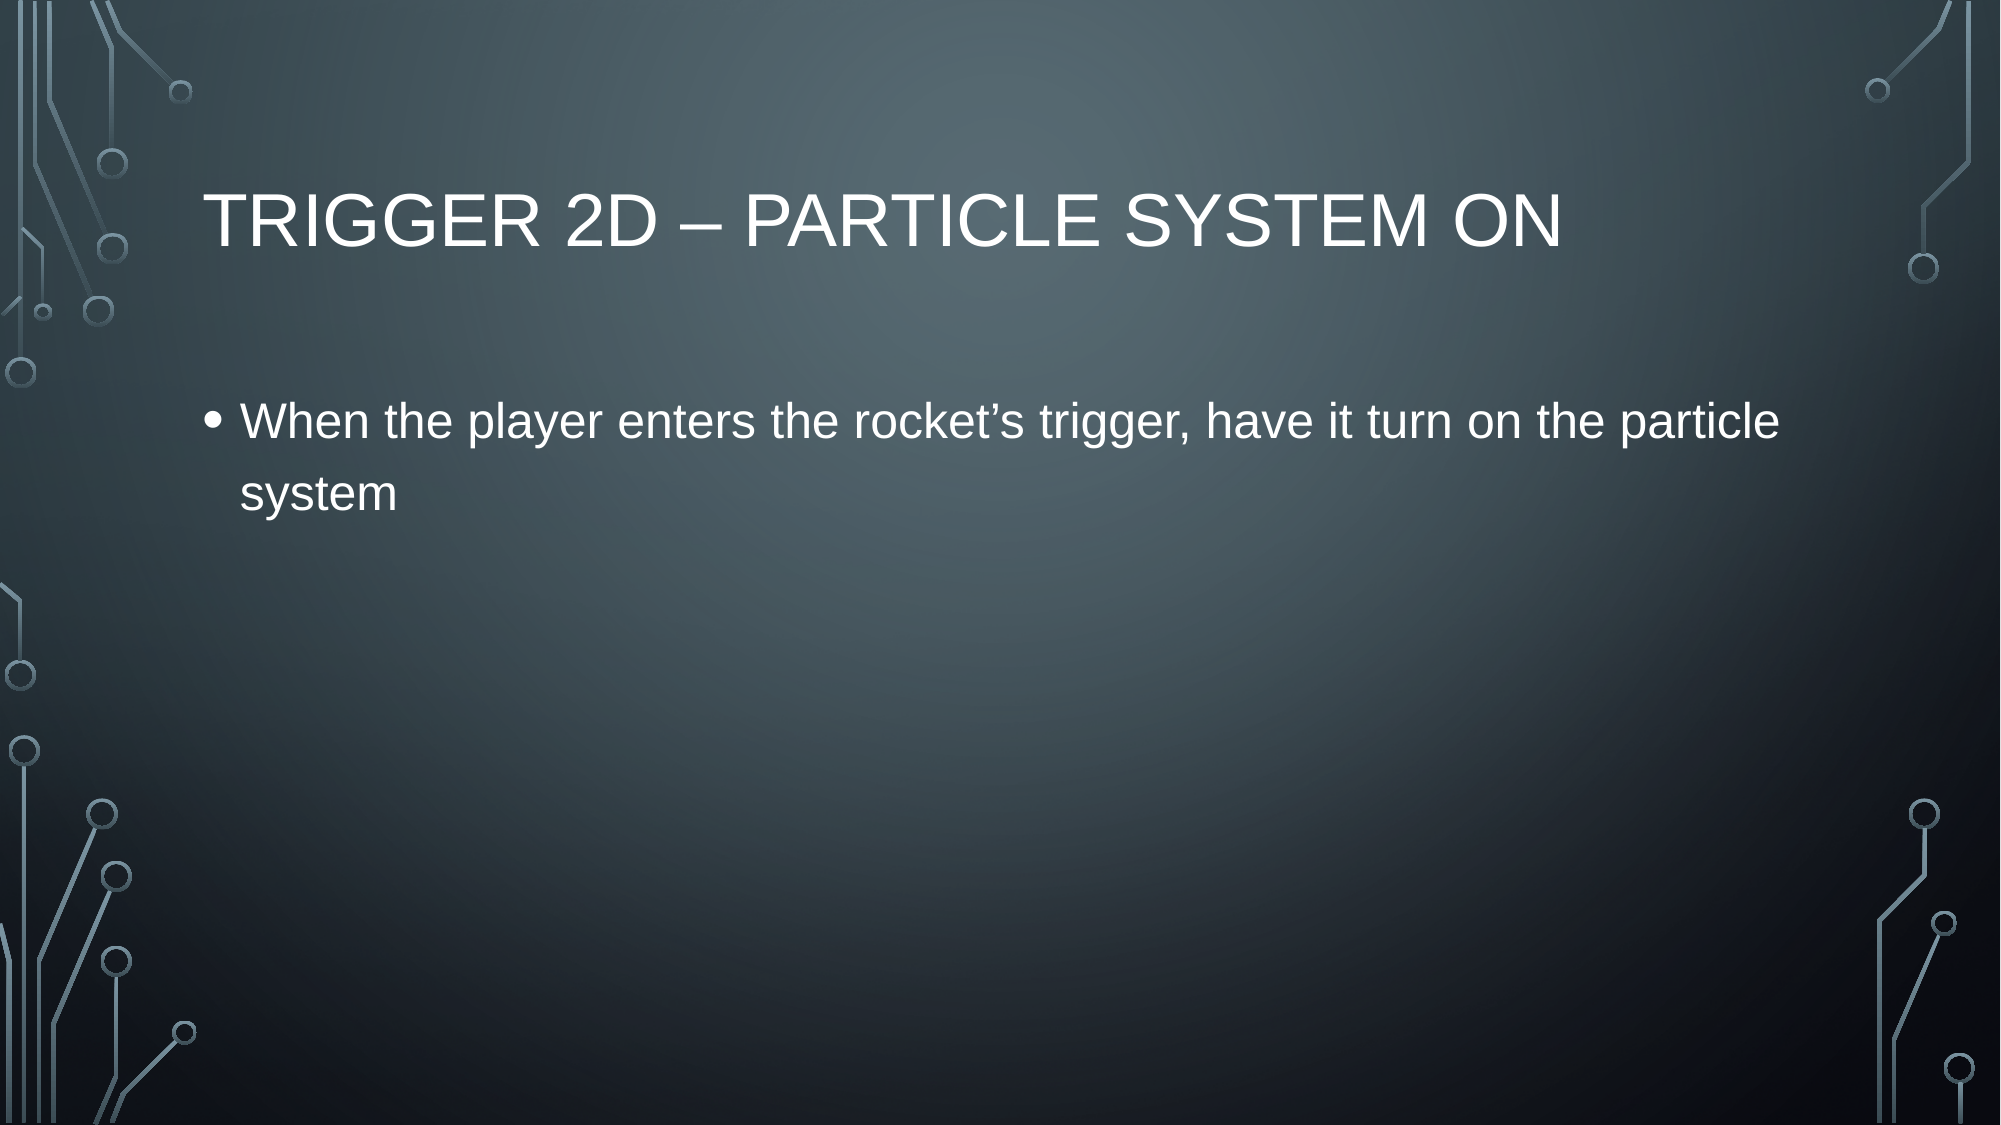

# Trigger 2D – particle system On
When the player enters the rocket’s trigger, have it turn on the particle system